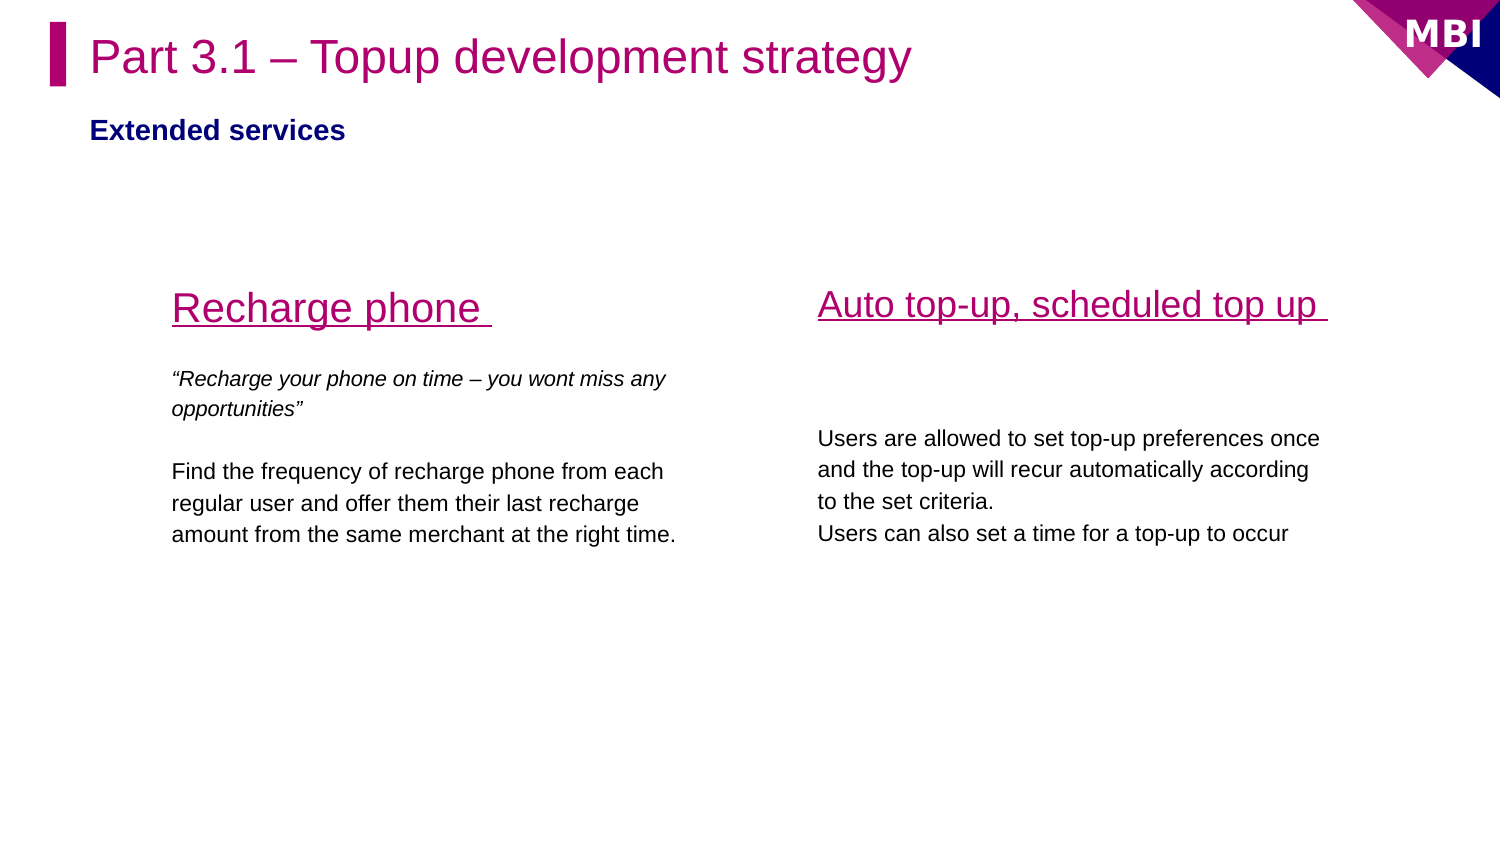

Part 3.1 – Topup development strategy
Extended services
Recharge phone

“Recharge your phone on time – you wont miss any opportunities”

Find the frequency of recharge phone from each regular user and offer them their last recharge amount from the same merchant at the right time.

Auto top-up, scheduled top up

Users are allowed to set top-up preferences once and the top-up will recur automatically according to the set criteria.
Users can also set a time for a top-up to occur

#